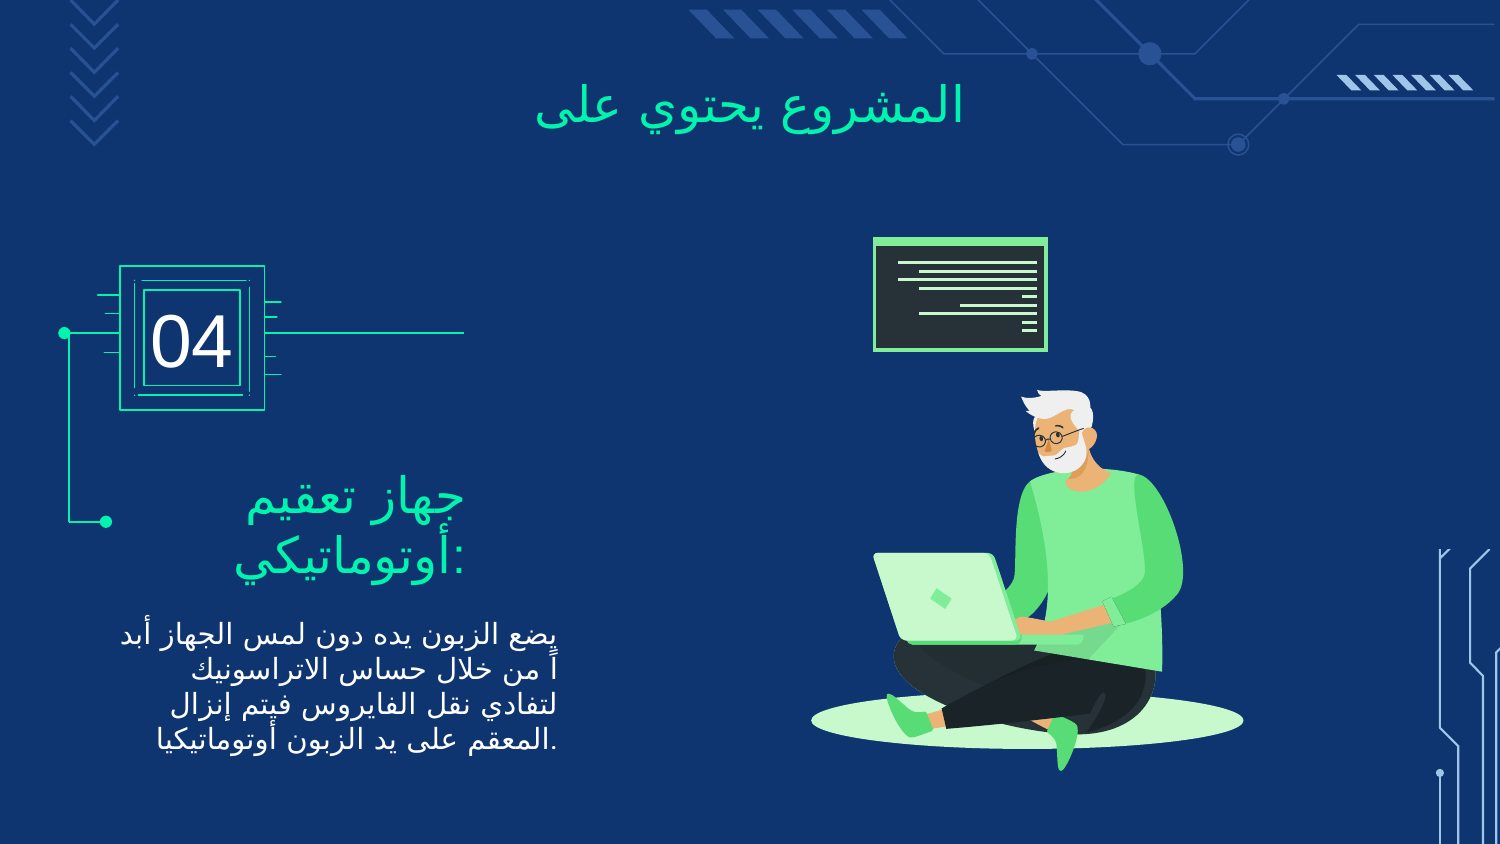

المشروع يحتوي على

04

جهاز تعقيم أوتوماتيكي:
يضع الزبون يده دون لمس الجهاز أبد اً من خلال حساس الاتراسونيك لتفادي نقل الفايروس فيتم إنزال المعقم على يد الزبون أوتوماتيكيا.